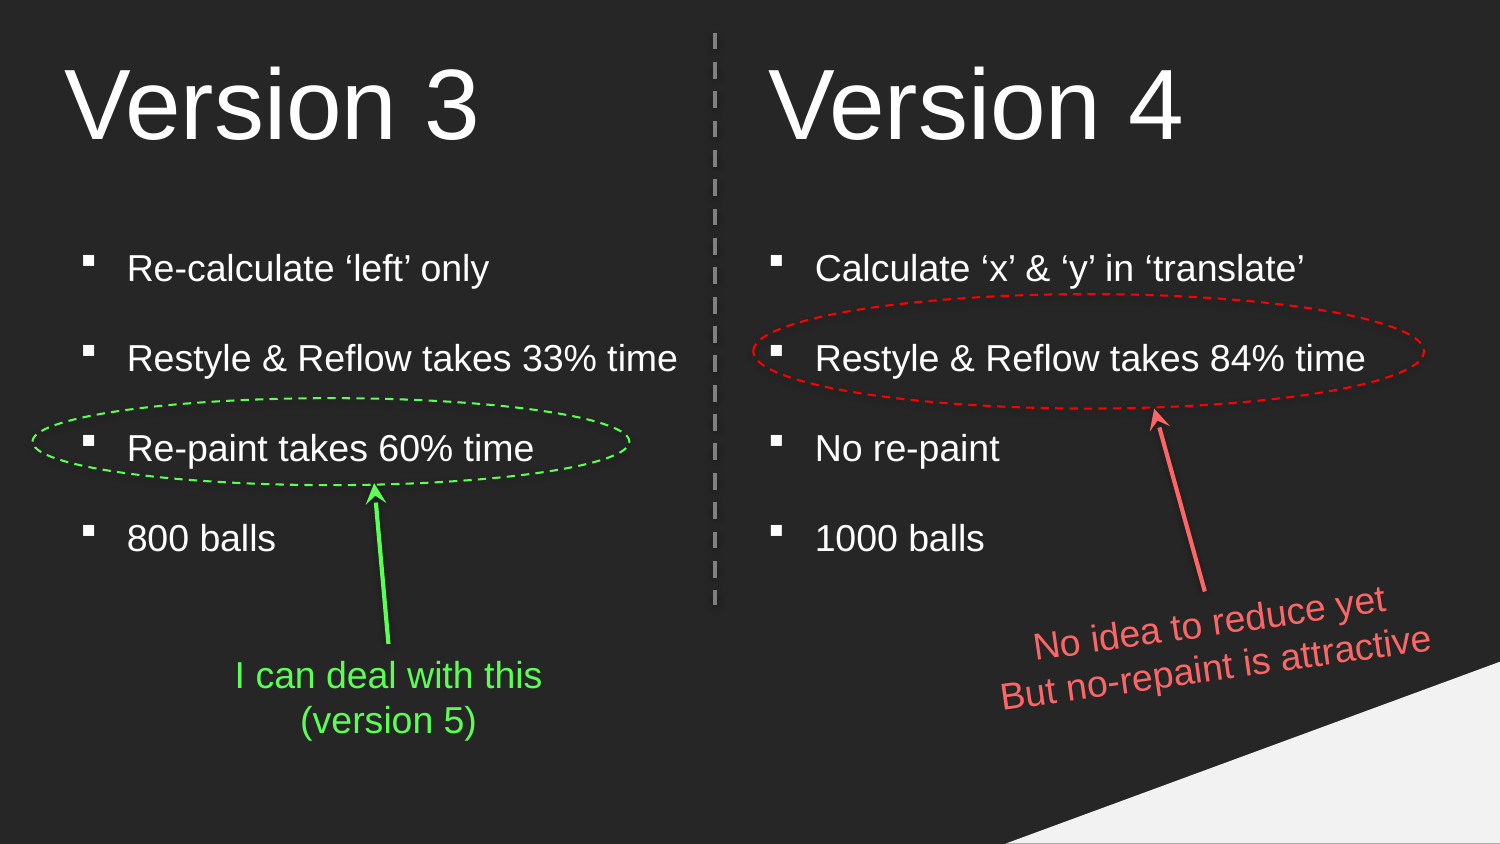

Version 3
Version 4
Re-calculate ‘left’ only
Restyle & Reflow takes 33% time
Re-paint takes 60% time
800 balls
Calculate ‘x’ & ‘y’ in ‘translate’
Restyle & Reflow takes 84% time
No re-paint
1000 balls

No idea to reduce yet
But no-repaint is attractive
I can deal with this
(version 5)